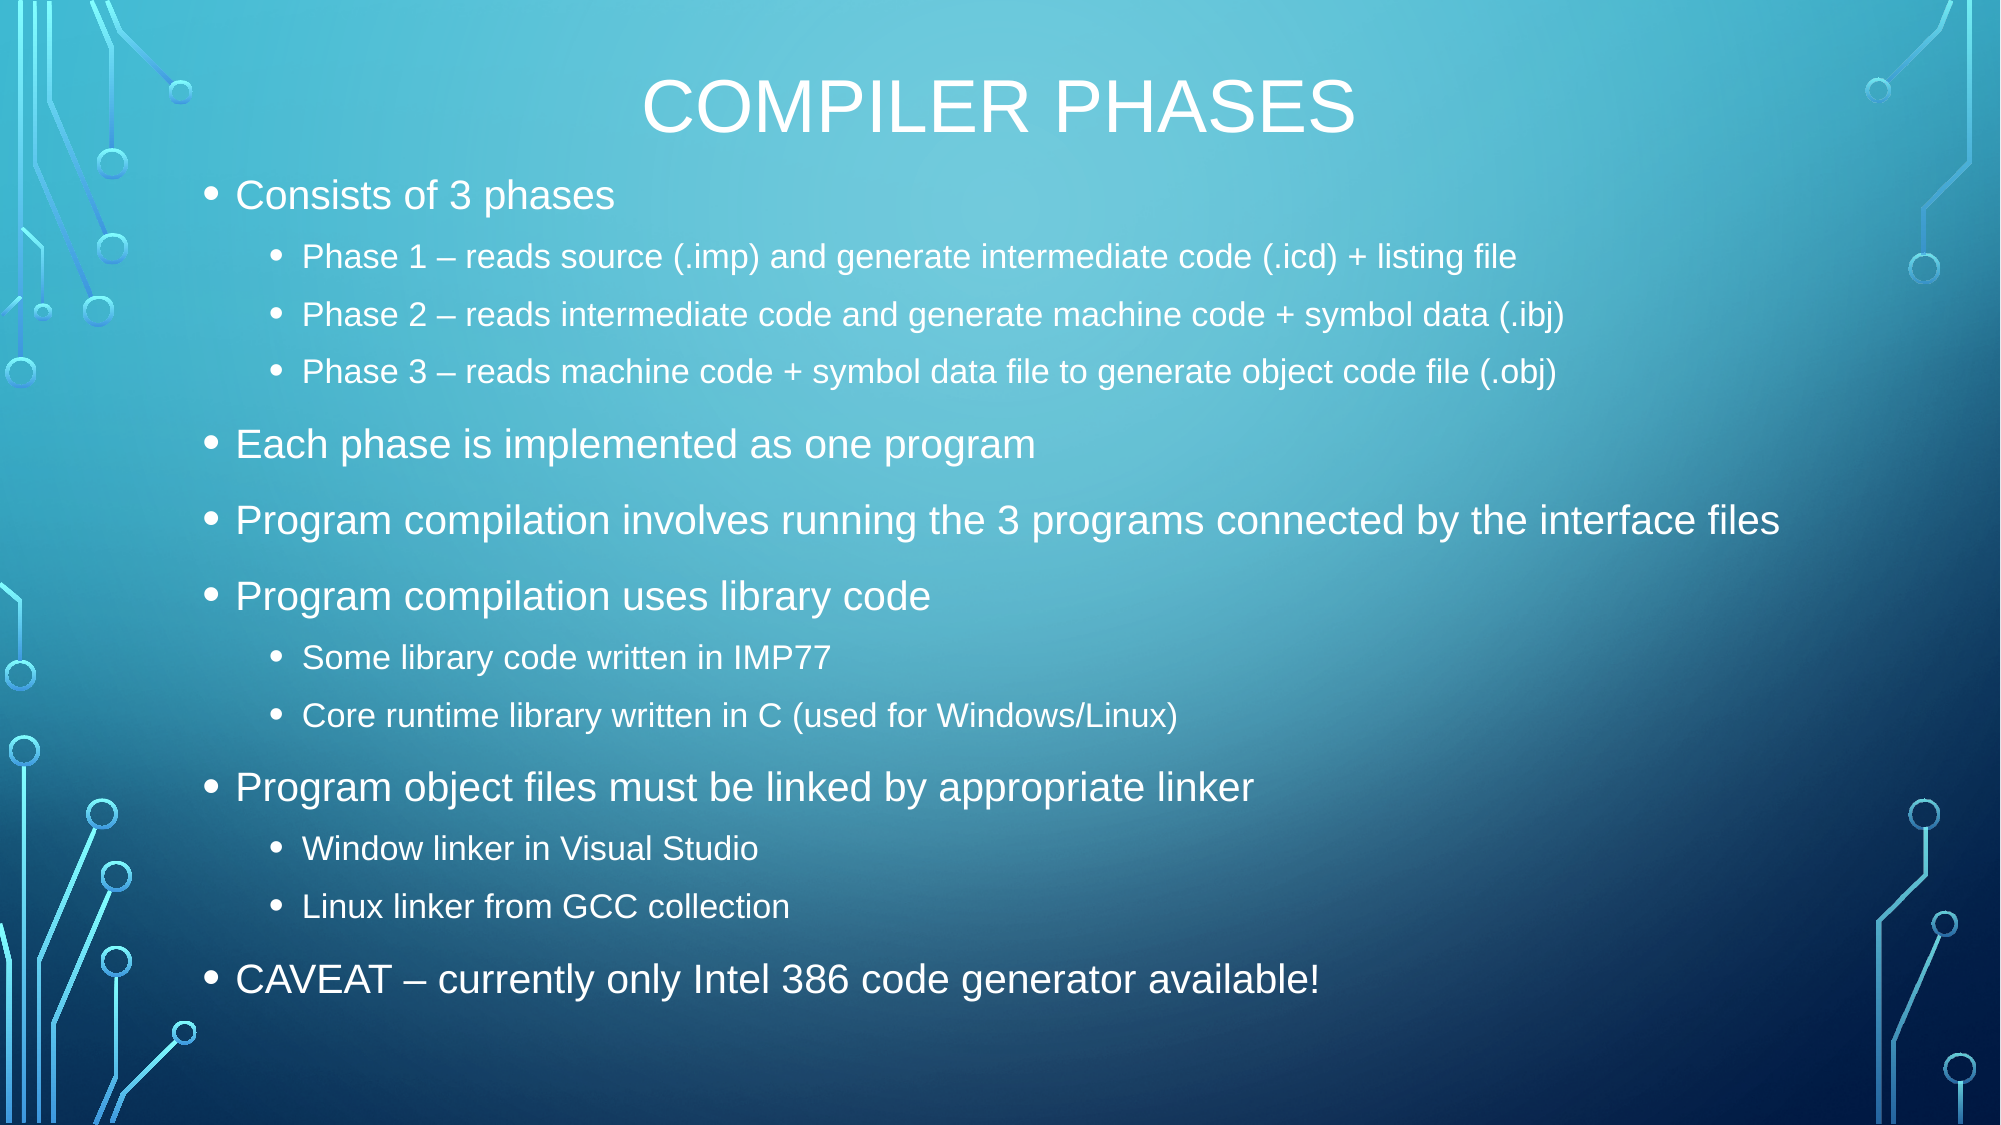

# Compiler PHASES
Consists of 3 phases
Phase 1 – reads source (.imp) and generate intermediate code (.icd) + listing file
Phase 2 – reads intermediate code and generate machine code + symbol data (.ibj)
Phase 3 – reads machine code + symbol data file to generate object code file (.obj)
Each phase is implemented as one program
Program compilation involves running the 3 programs connected by the interface files
Program compilation uses library code
Some library code written in IMP77
Core runtime library written in C (used for Windows/Linux)
Program object files must be linked by appropriate linker
Window linker in Visual Studio
Linux linker from GCC collection
CAVEAT – currently only Intel 386 code generator available!